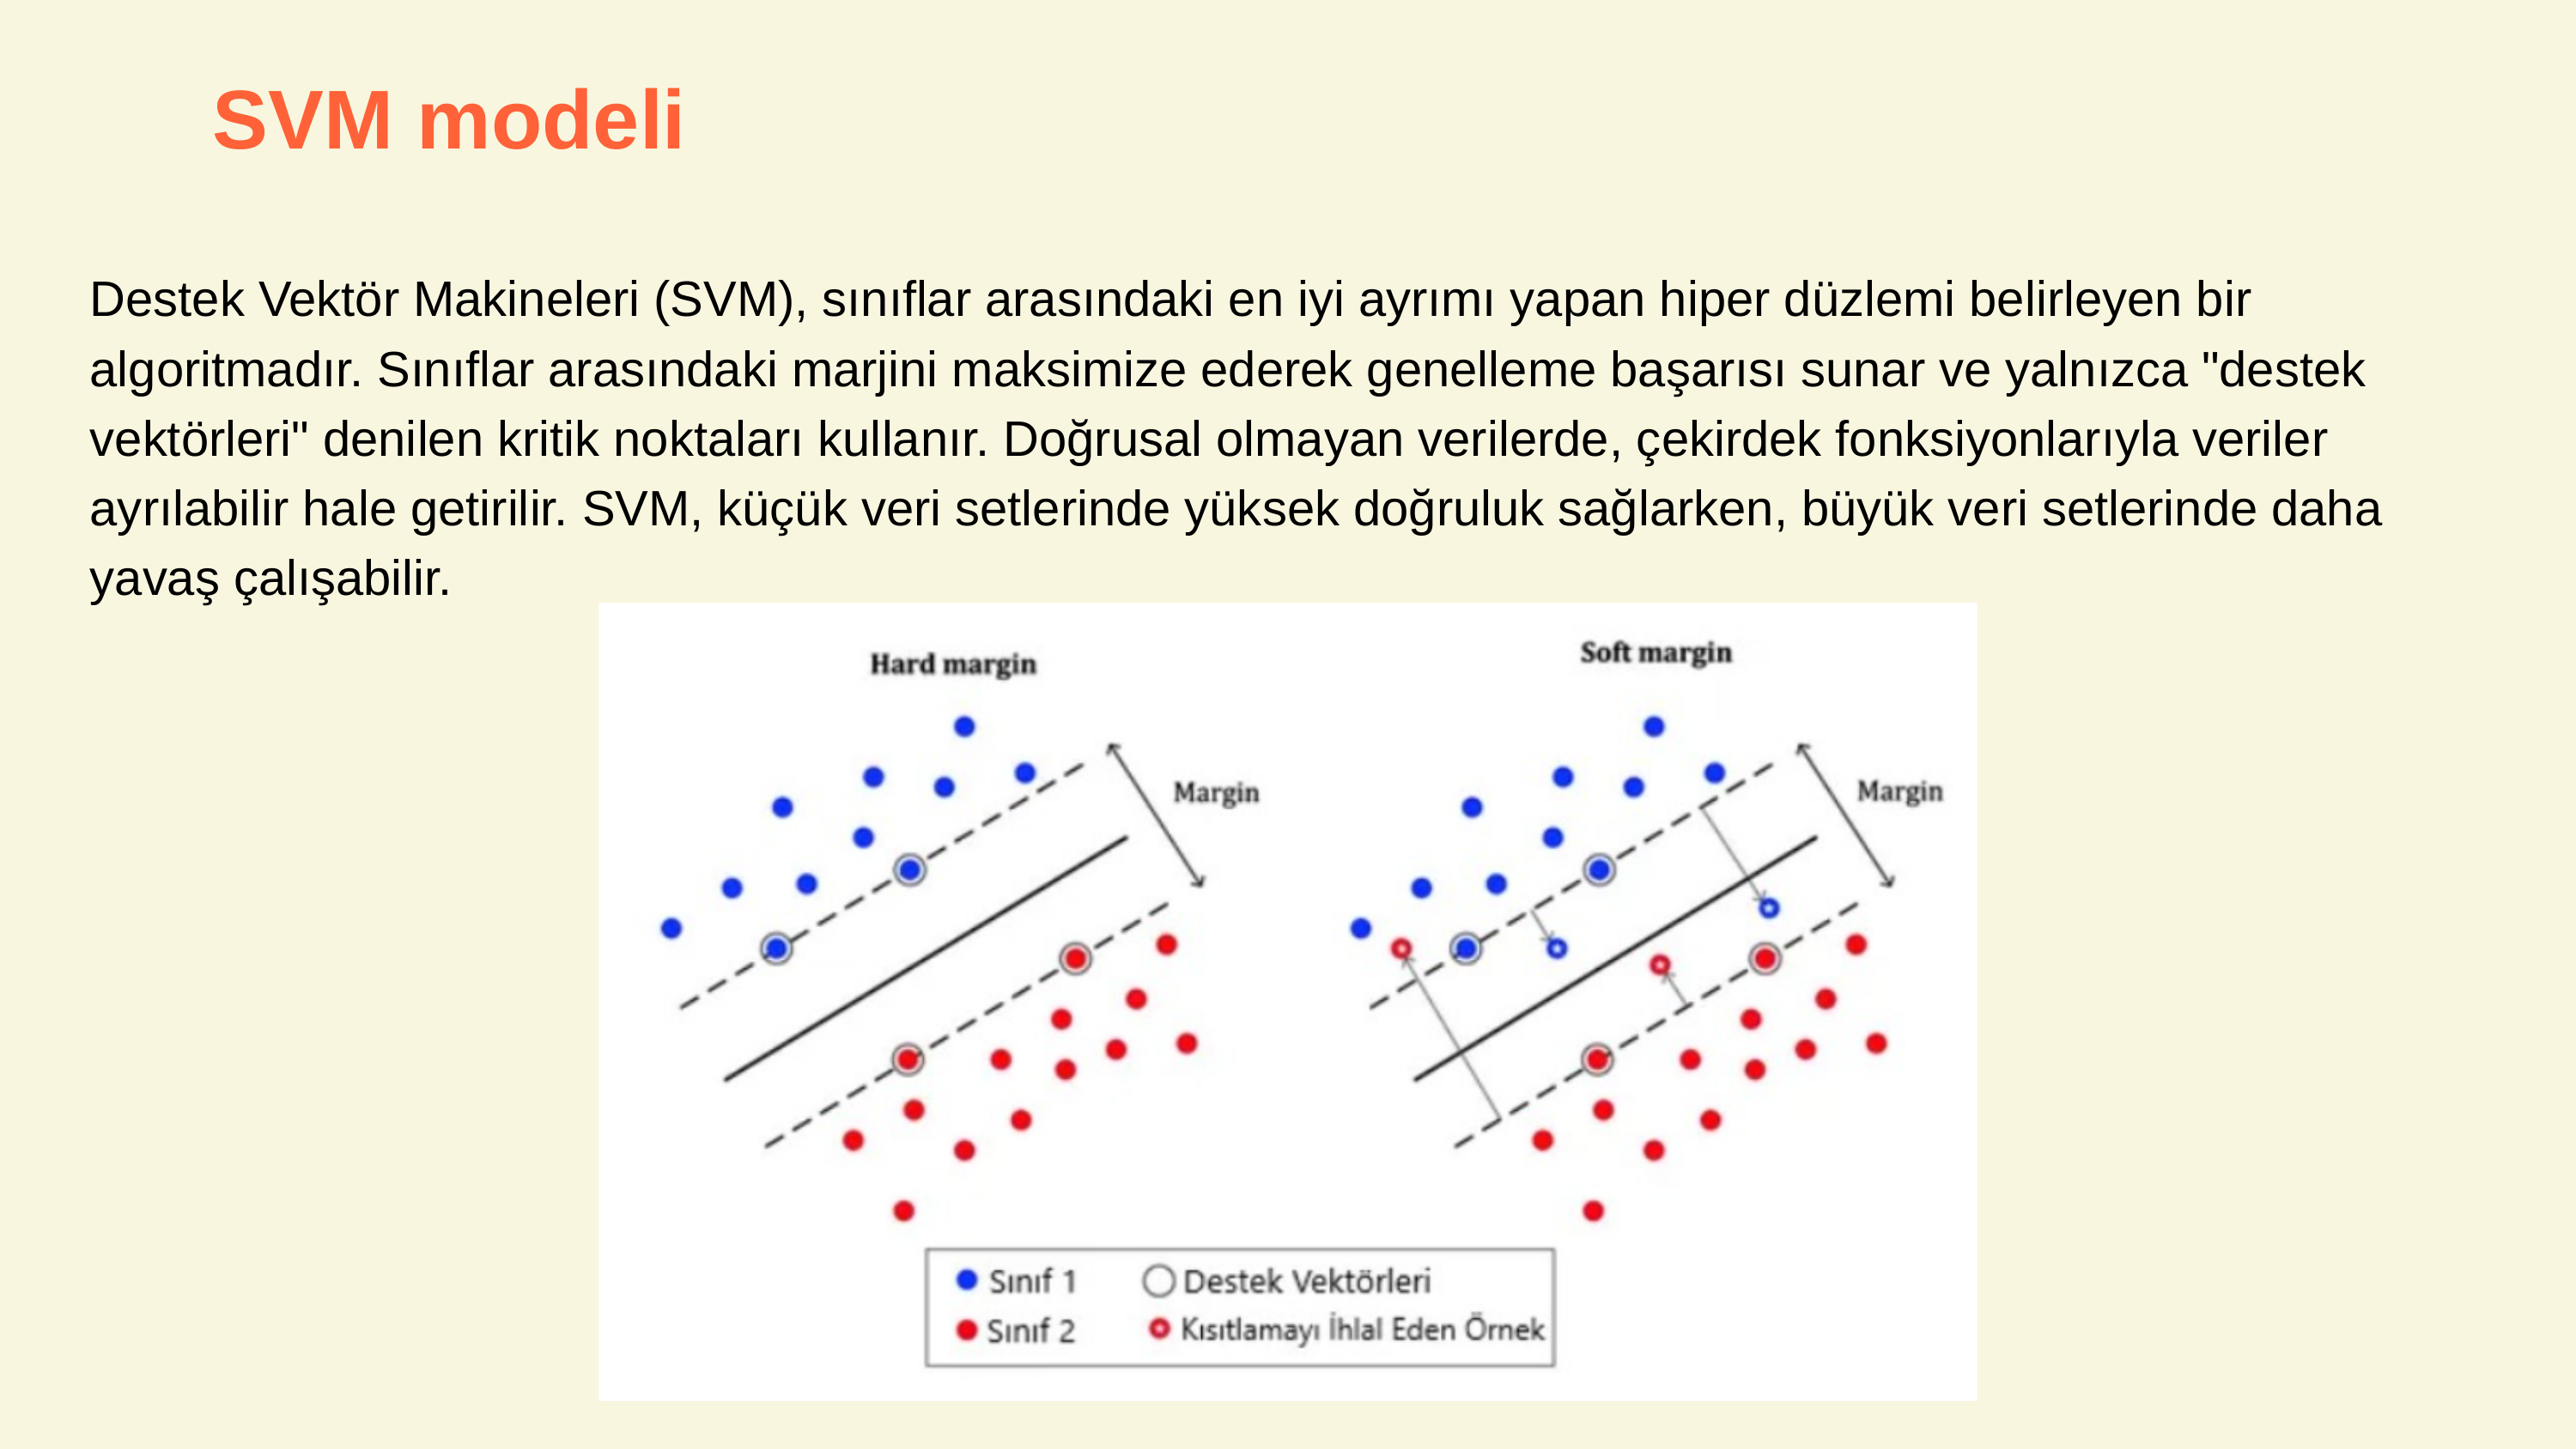

SVM modeli
Destek Vektör Makineleri (SVM), sınıflar arasındaki en iyi ayrımı yapan hiper düzlemi belirleyen bir algoritmadır. Sınıflar arasındaki marjini maksimize ederek genelleme başarısı sunar ve yalnızca "destek vektörleri" denilen kritik noktaları kullanır. Doğrusal olmayan verilerde, çekirdek fonksiyonlarıyla veriler ayrılabilir hale getirilir. SVM, küçük veri setlerinde yüksek doğruluk sağlarken, büyük veri setlerinde daha yavaş çalışabilir.